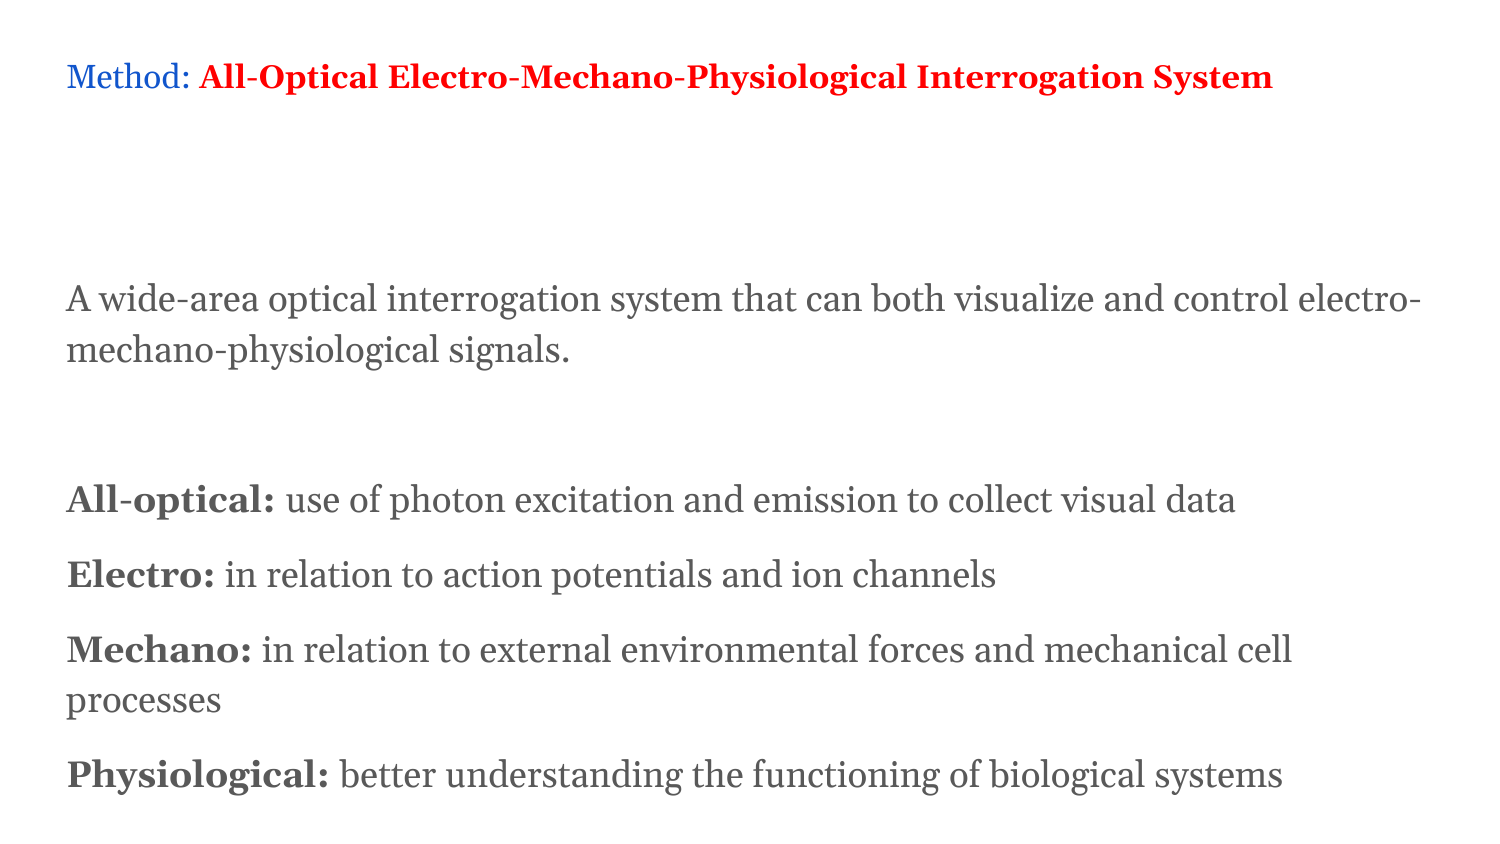

# Method: All-Optical Electro-Mechano-Physiological Interrogation System
A wide-area optical interrogation system that can both visualize and control electro-mechano-physiological signals.

All-optical: use of photon excitation and emission to collect visual data
Electro: in relation to action potentials and ion channels
Mechano: in relation to external environmental forces and mechanical cell processes
Physiological: better understanding the functioning of biological systems